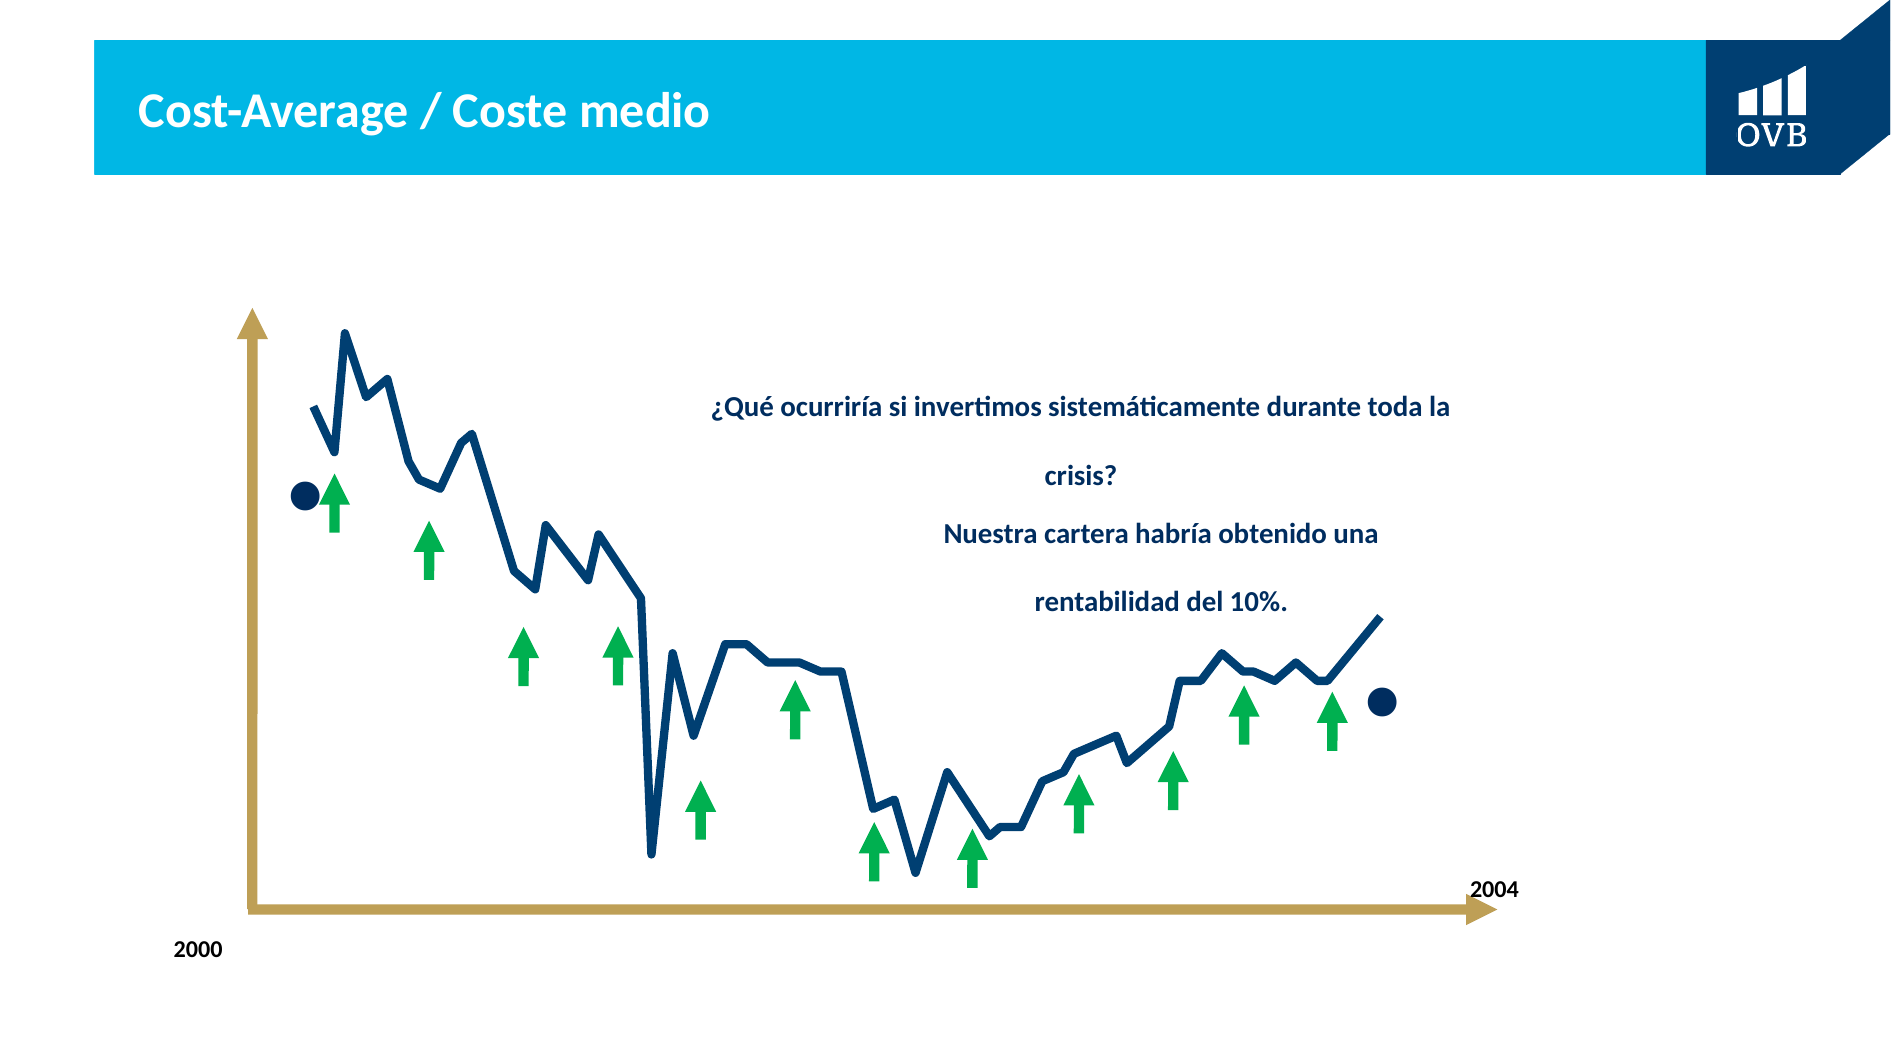

# Cost-Average / Coste medio
•

•

¿Qué ocurriría si invertimos sistemáticamente durante toda la crisis?

Nuestra cartera habría obtenido una rentabilidad del 10%.

2004
2000